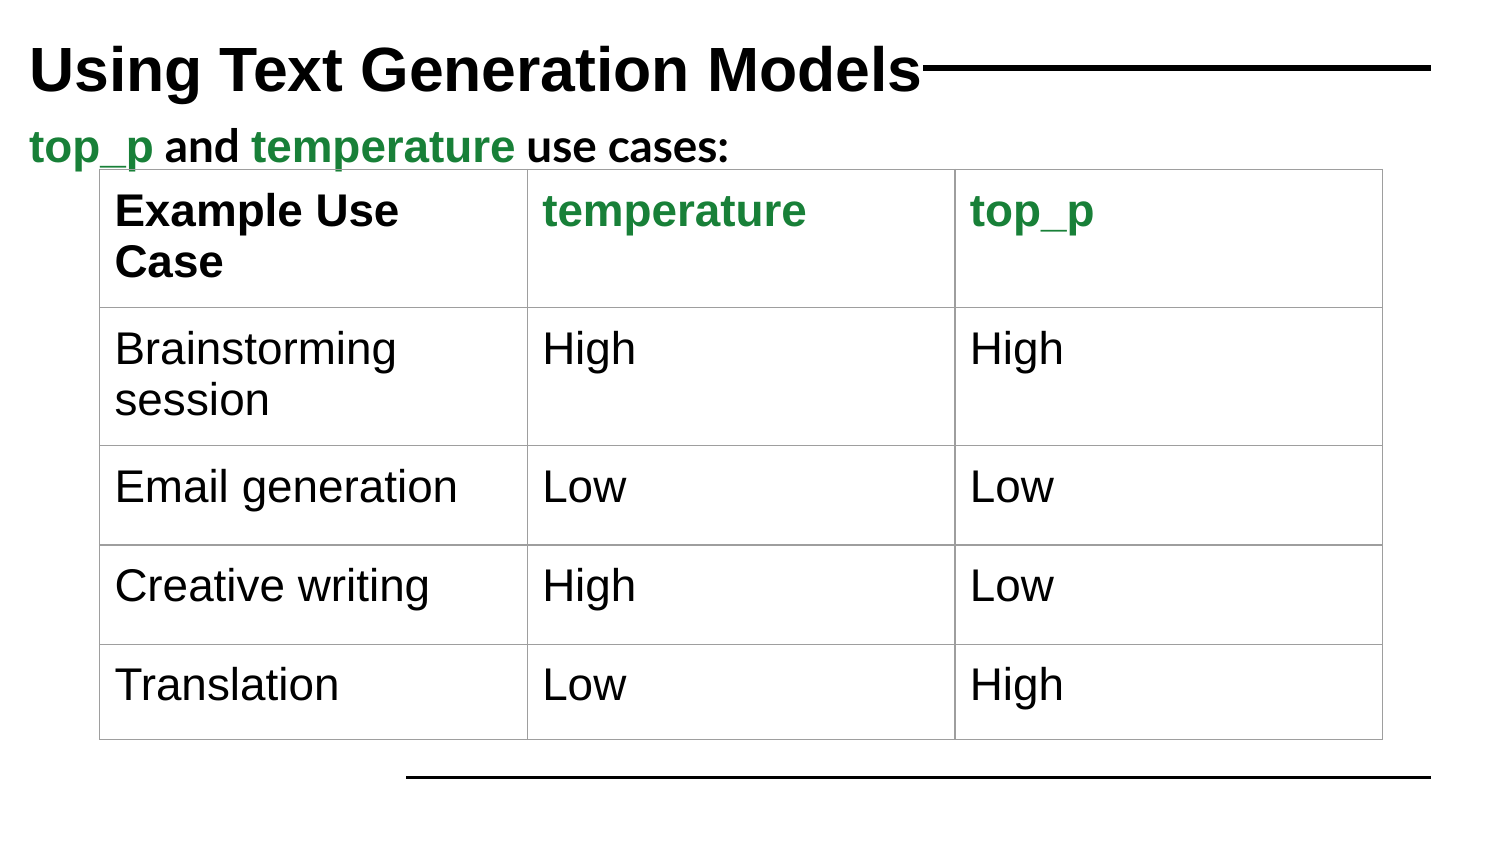

# Using Text Generation Models
top_p and temperature use cases:
| Example Use Case | temperature | top\_p |
| --- | --- | --- |
| Brainstorming session | High | High |
| Email generation | Low | Low |
| Creative writing | High | Low |
| Translation | Low | High |